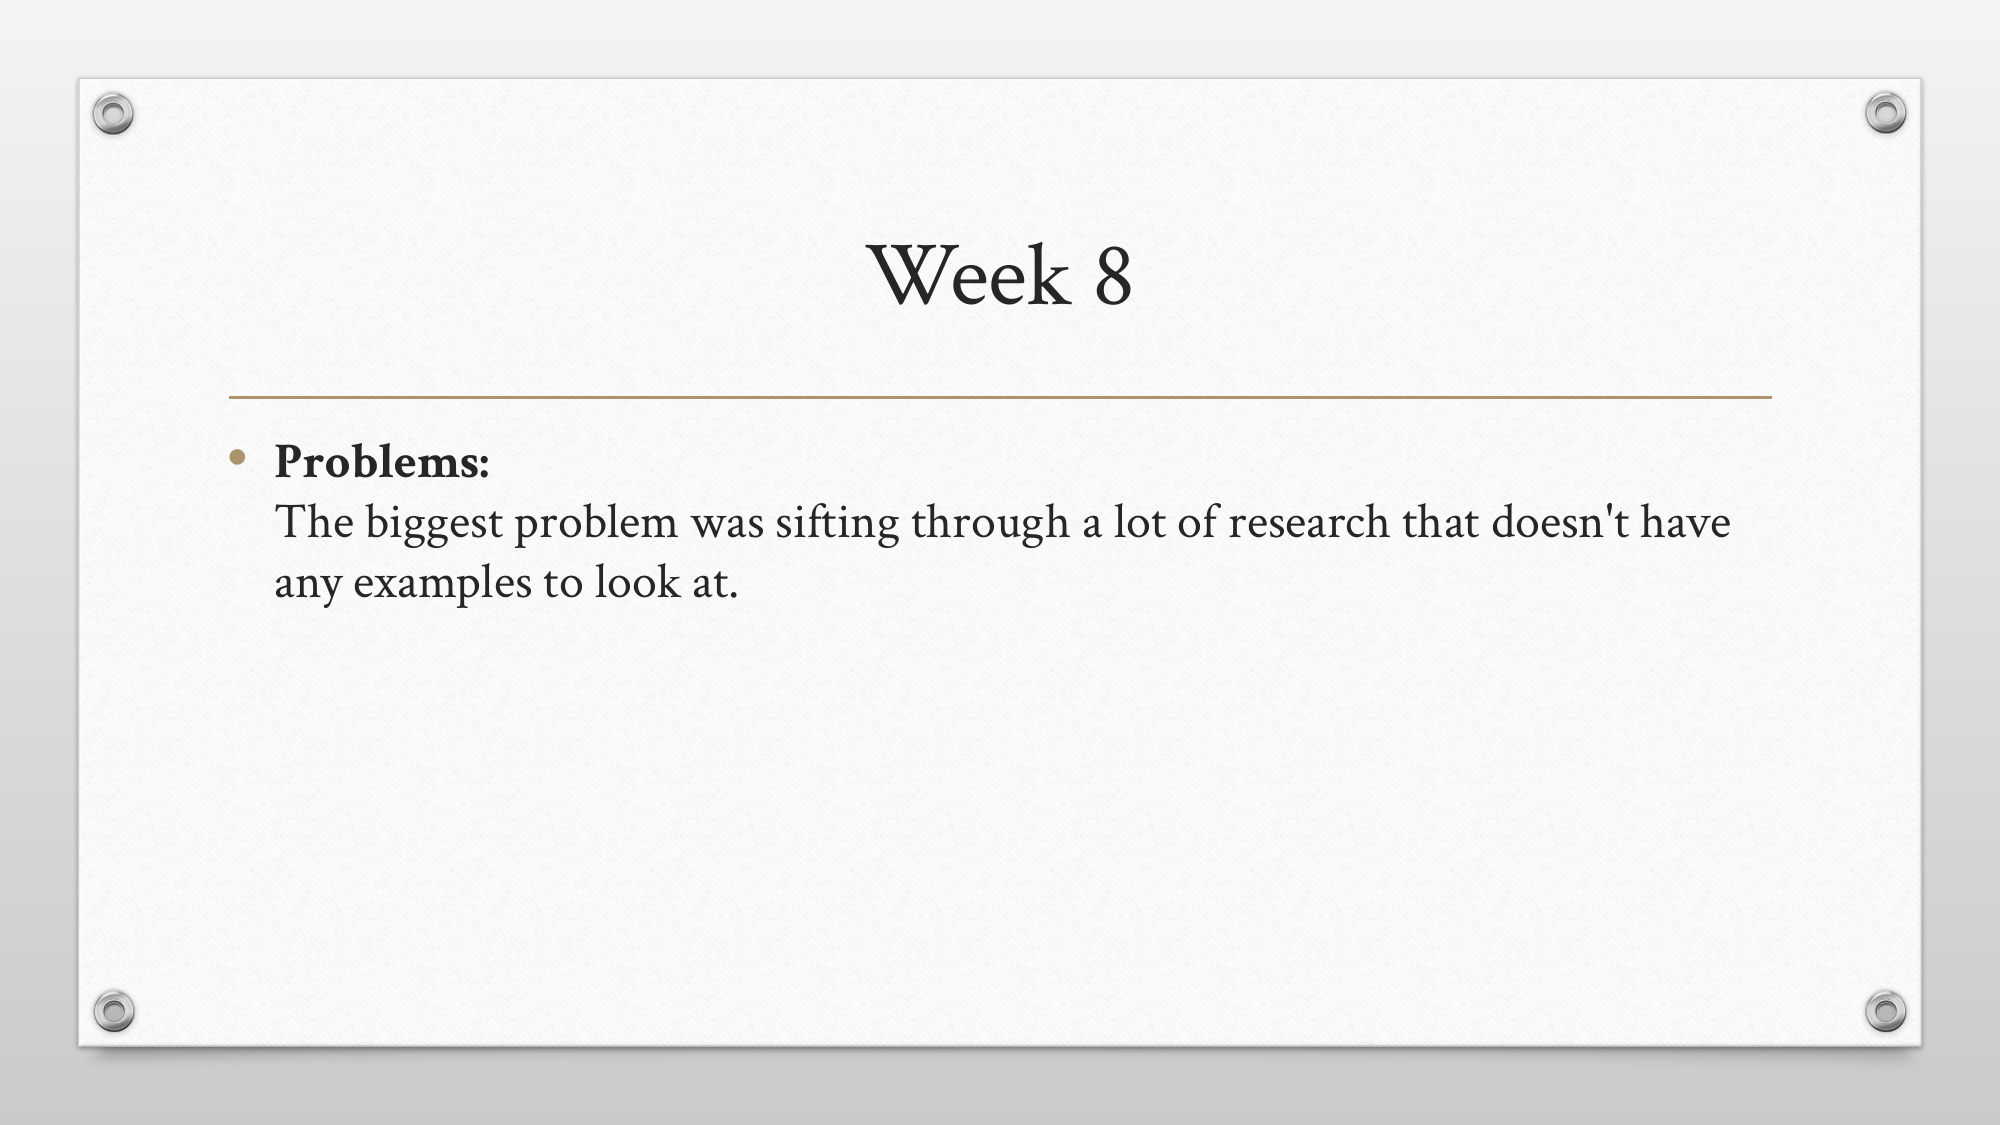

# Week 8
Problems:
The biggest problem was sifting through a lot of research that doesn't have any examples to look at.